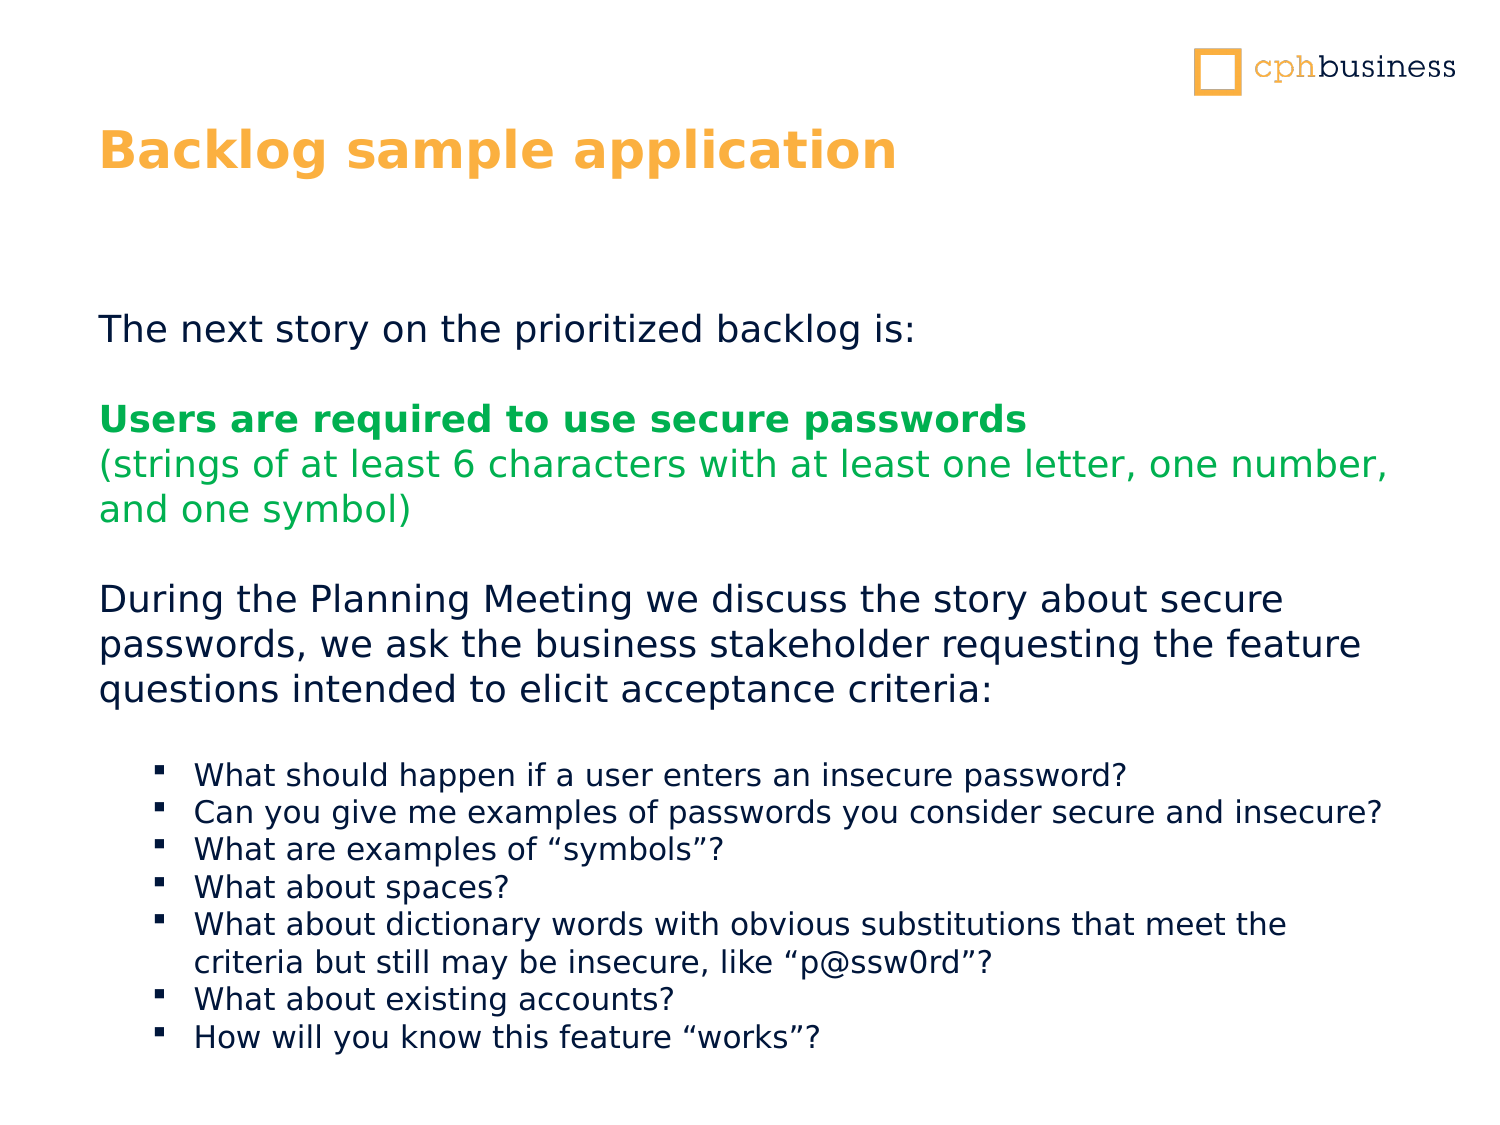

Backlog sample application
The next story on the prioritized backlog is:

Users are required to use secure passwords
(strings of at least 6 characters with at least one letter, one number, and one symbol)

During the Planning Meeting we discuss the story about secure passwords, we ask the business stakeholder requesting the feature questions intended to elicit acceptance criteria:

What should happen if a user enters an insecure password?
Can you give me examples of passwords you consider secure and insecure?
What are examples of “symbols”?
What about spaces?
What about dictionary words with obvious substitutions that meet the criteria but still may be insecure, like “p@ssw0rd”?
What about existing accounts?
How will you know this feature “works”?